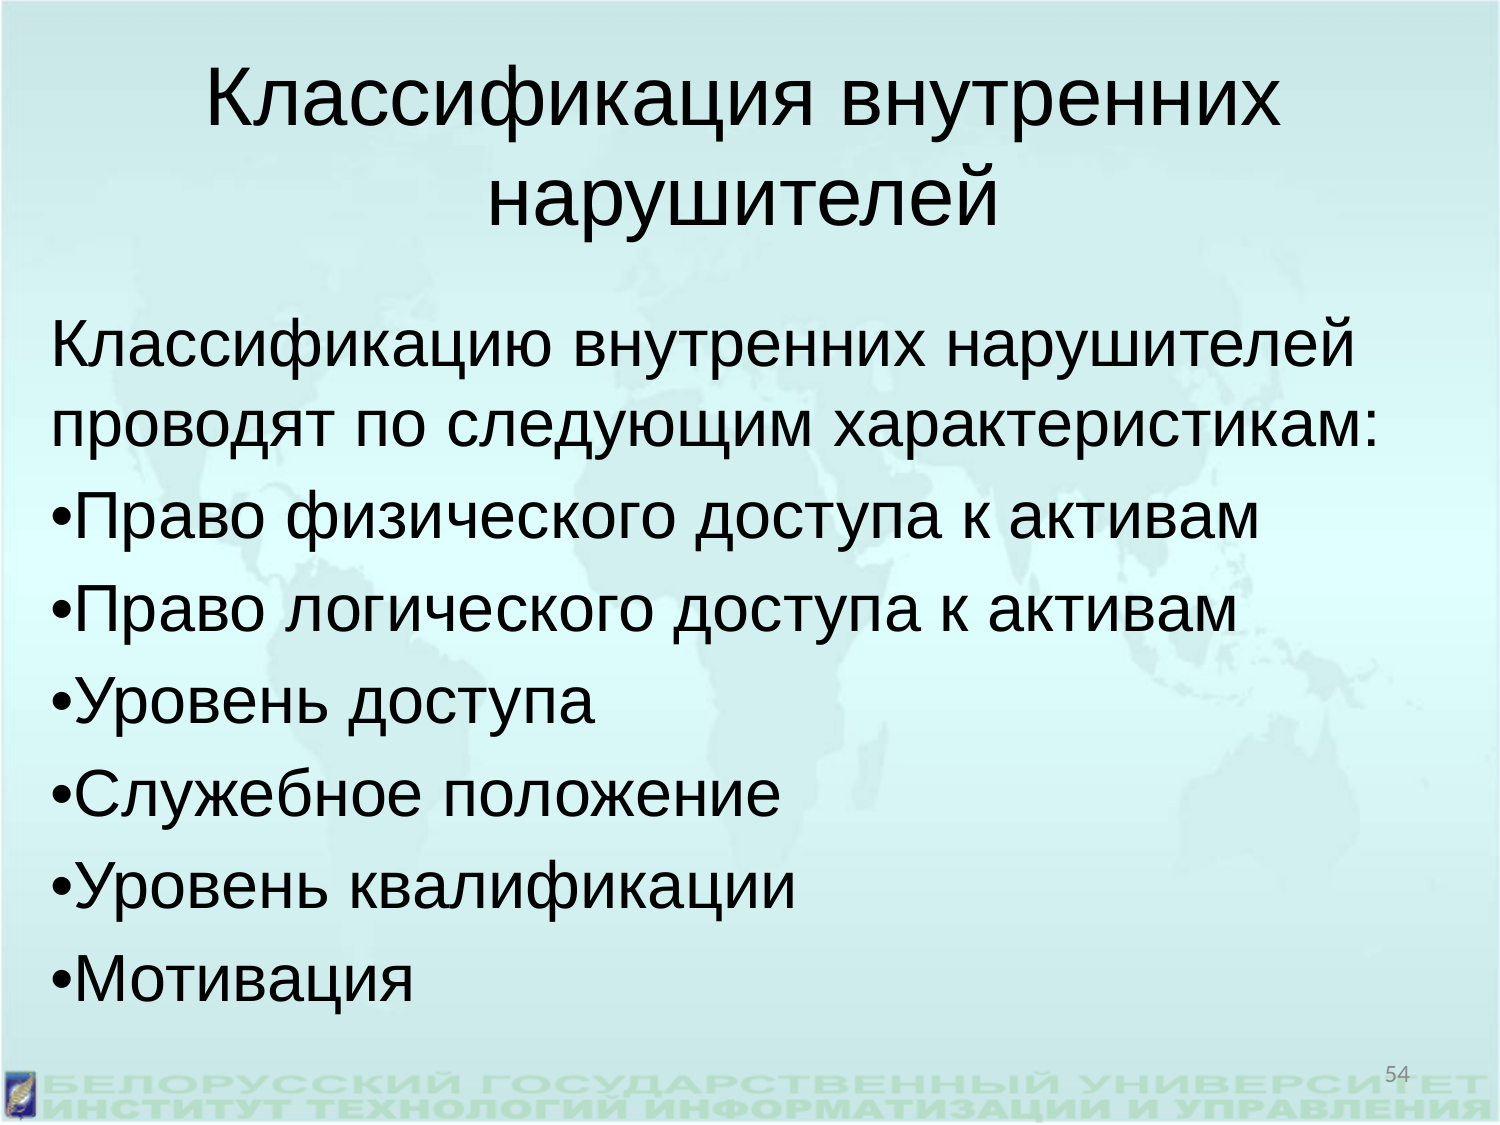

Классификация внутренних нарушителей

Классификацию внутренних нарушителей проводят по следующим характеристикам:
•Право физического доступа к активам
•Право логического доступа к активам
•Уровень доступа
•Служебное положение
•Уровень квалификации
•Мотивация

54